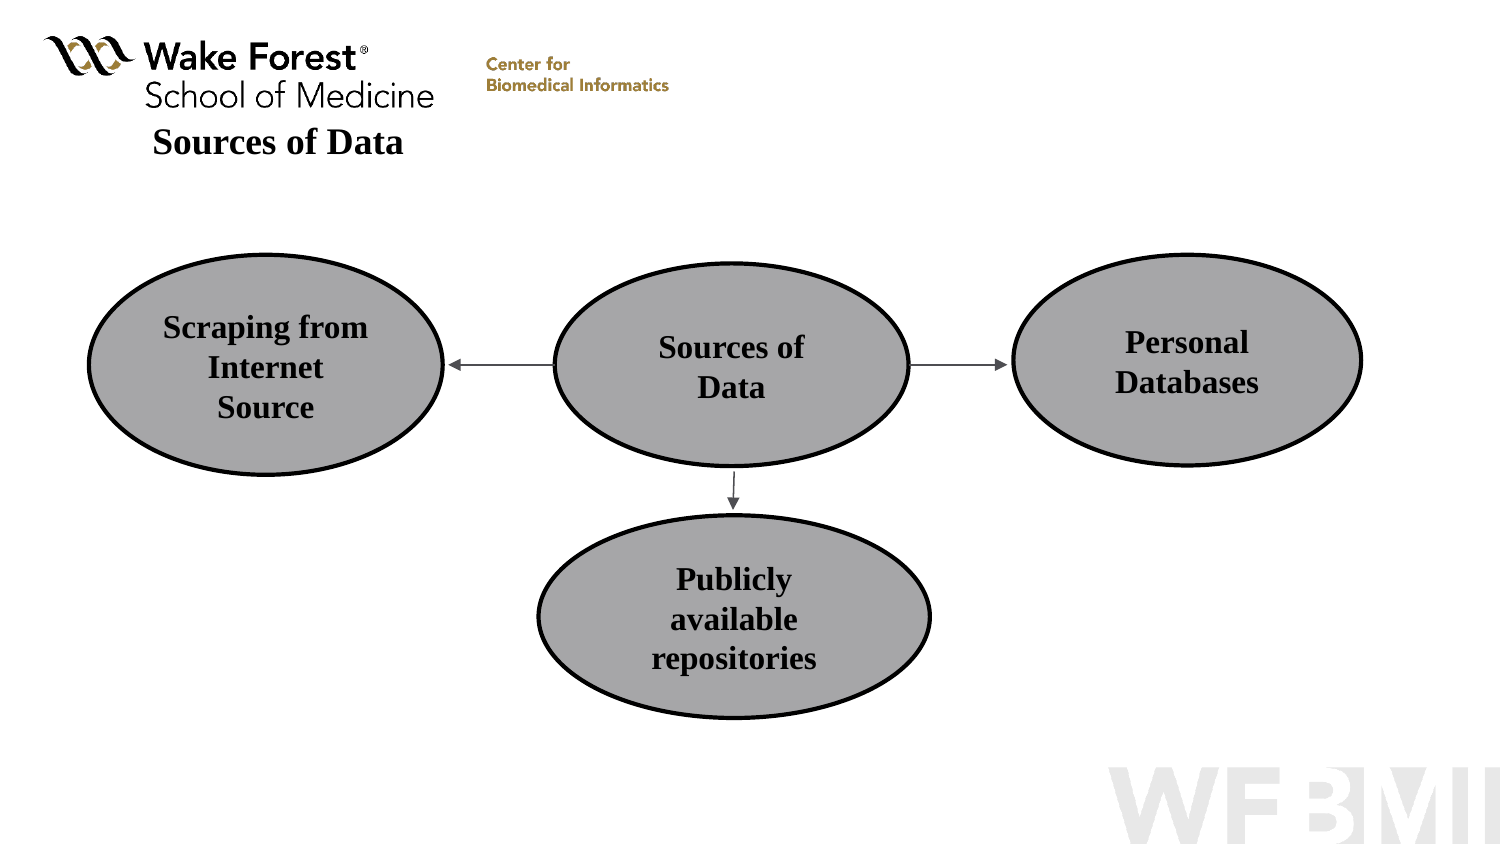

# Sources of Data
Scraping from Internet Source
Personal Databases
Sources of Data
Publicly available repositories